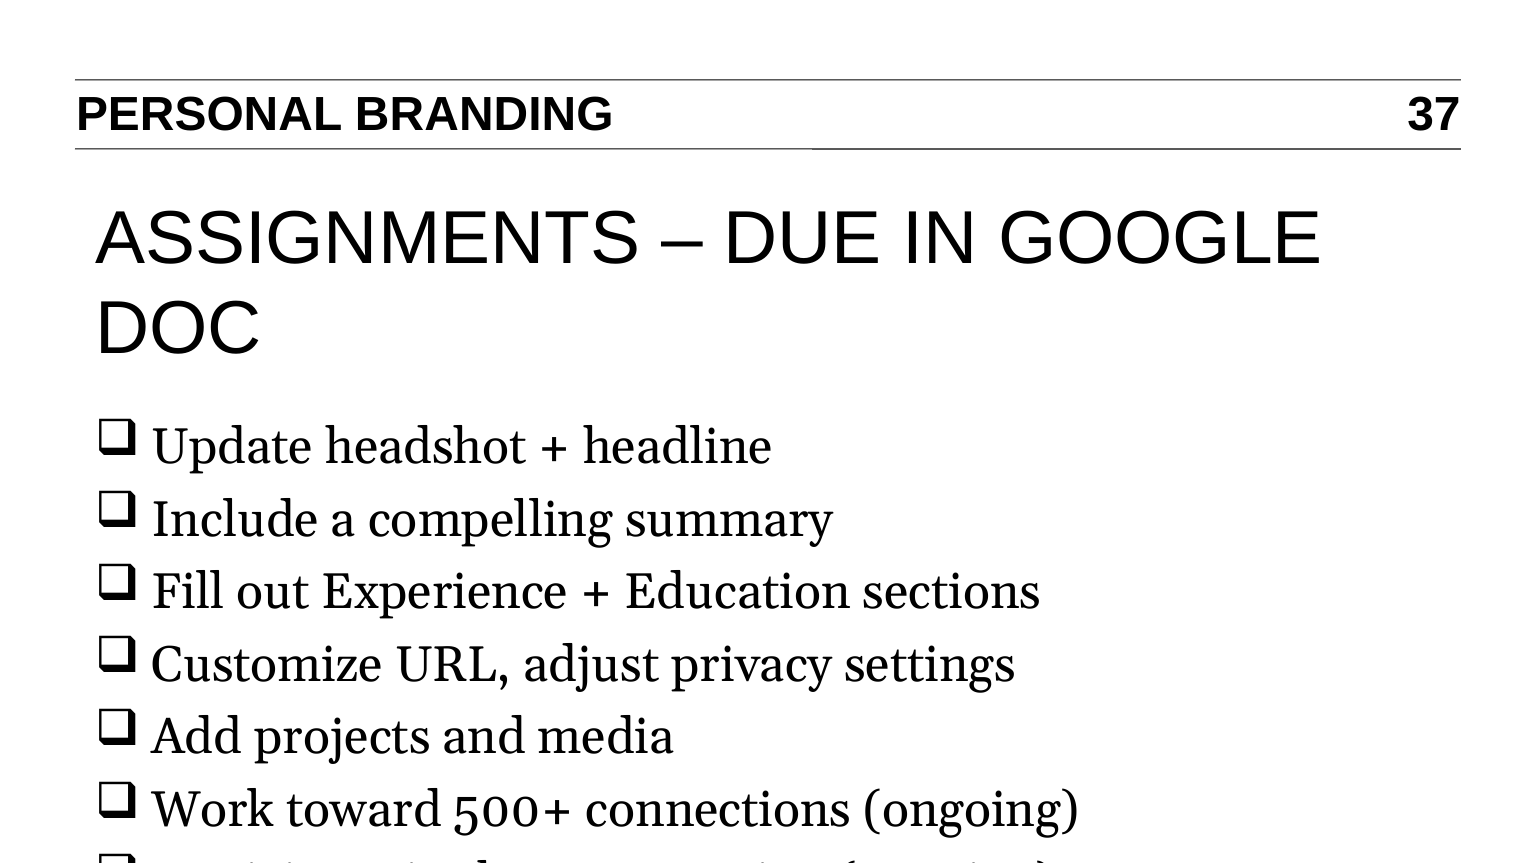

PERSONAL BRANDING
37
ASSIGNMENTS – DUE IN GOOGLE DOC

Update headshot + headline
Include a compelling summary
Fill out Experience + Education sections
Customize URL, adjust privacy settings
Add projects and media
Work toward 500+ connections (ongoing)
Participate in the conversation (ongoing)